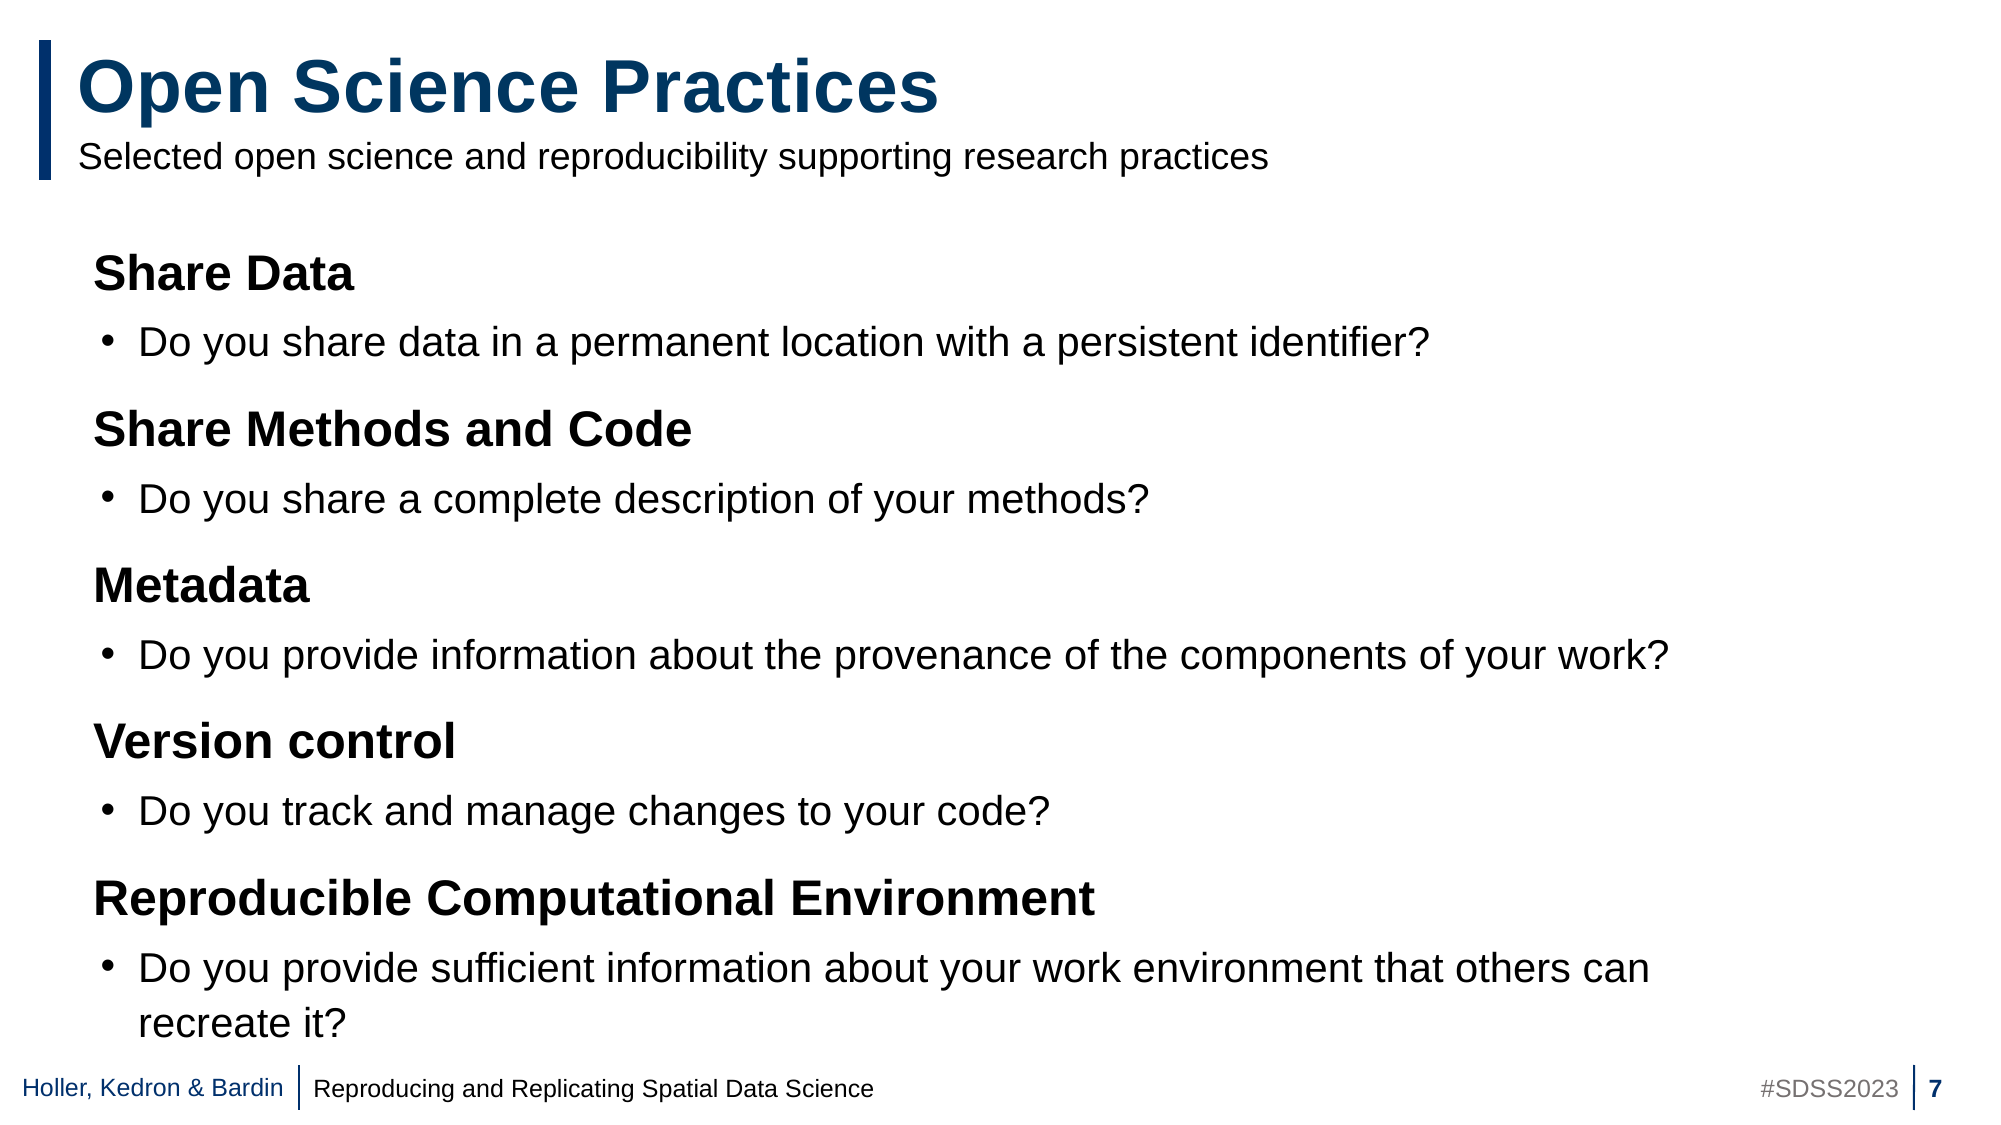

Open Science Practices
Selected open science and reproducibility supporting research practices
Share Data
Do you share data in a permanent location with a persistent identifier?
Share Methods and Code
Do you share a complete description of your methods?
Metadata
Do you provide information about the provenance of the components of your work?
Version control
Do you track and manage changes to your code?
Reproducible Computational Environment
Do you provide sufficient information about your work environment that others can recreate it?